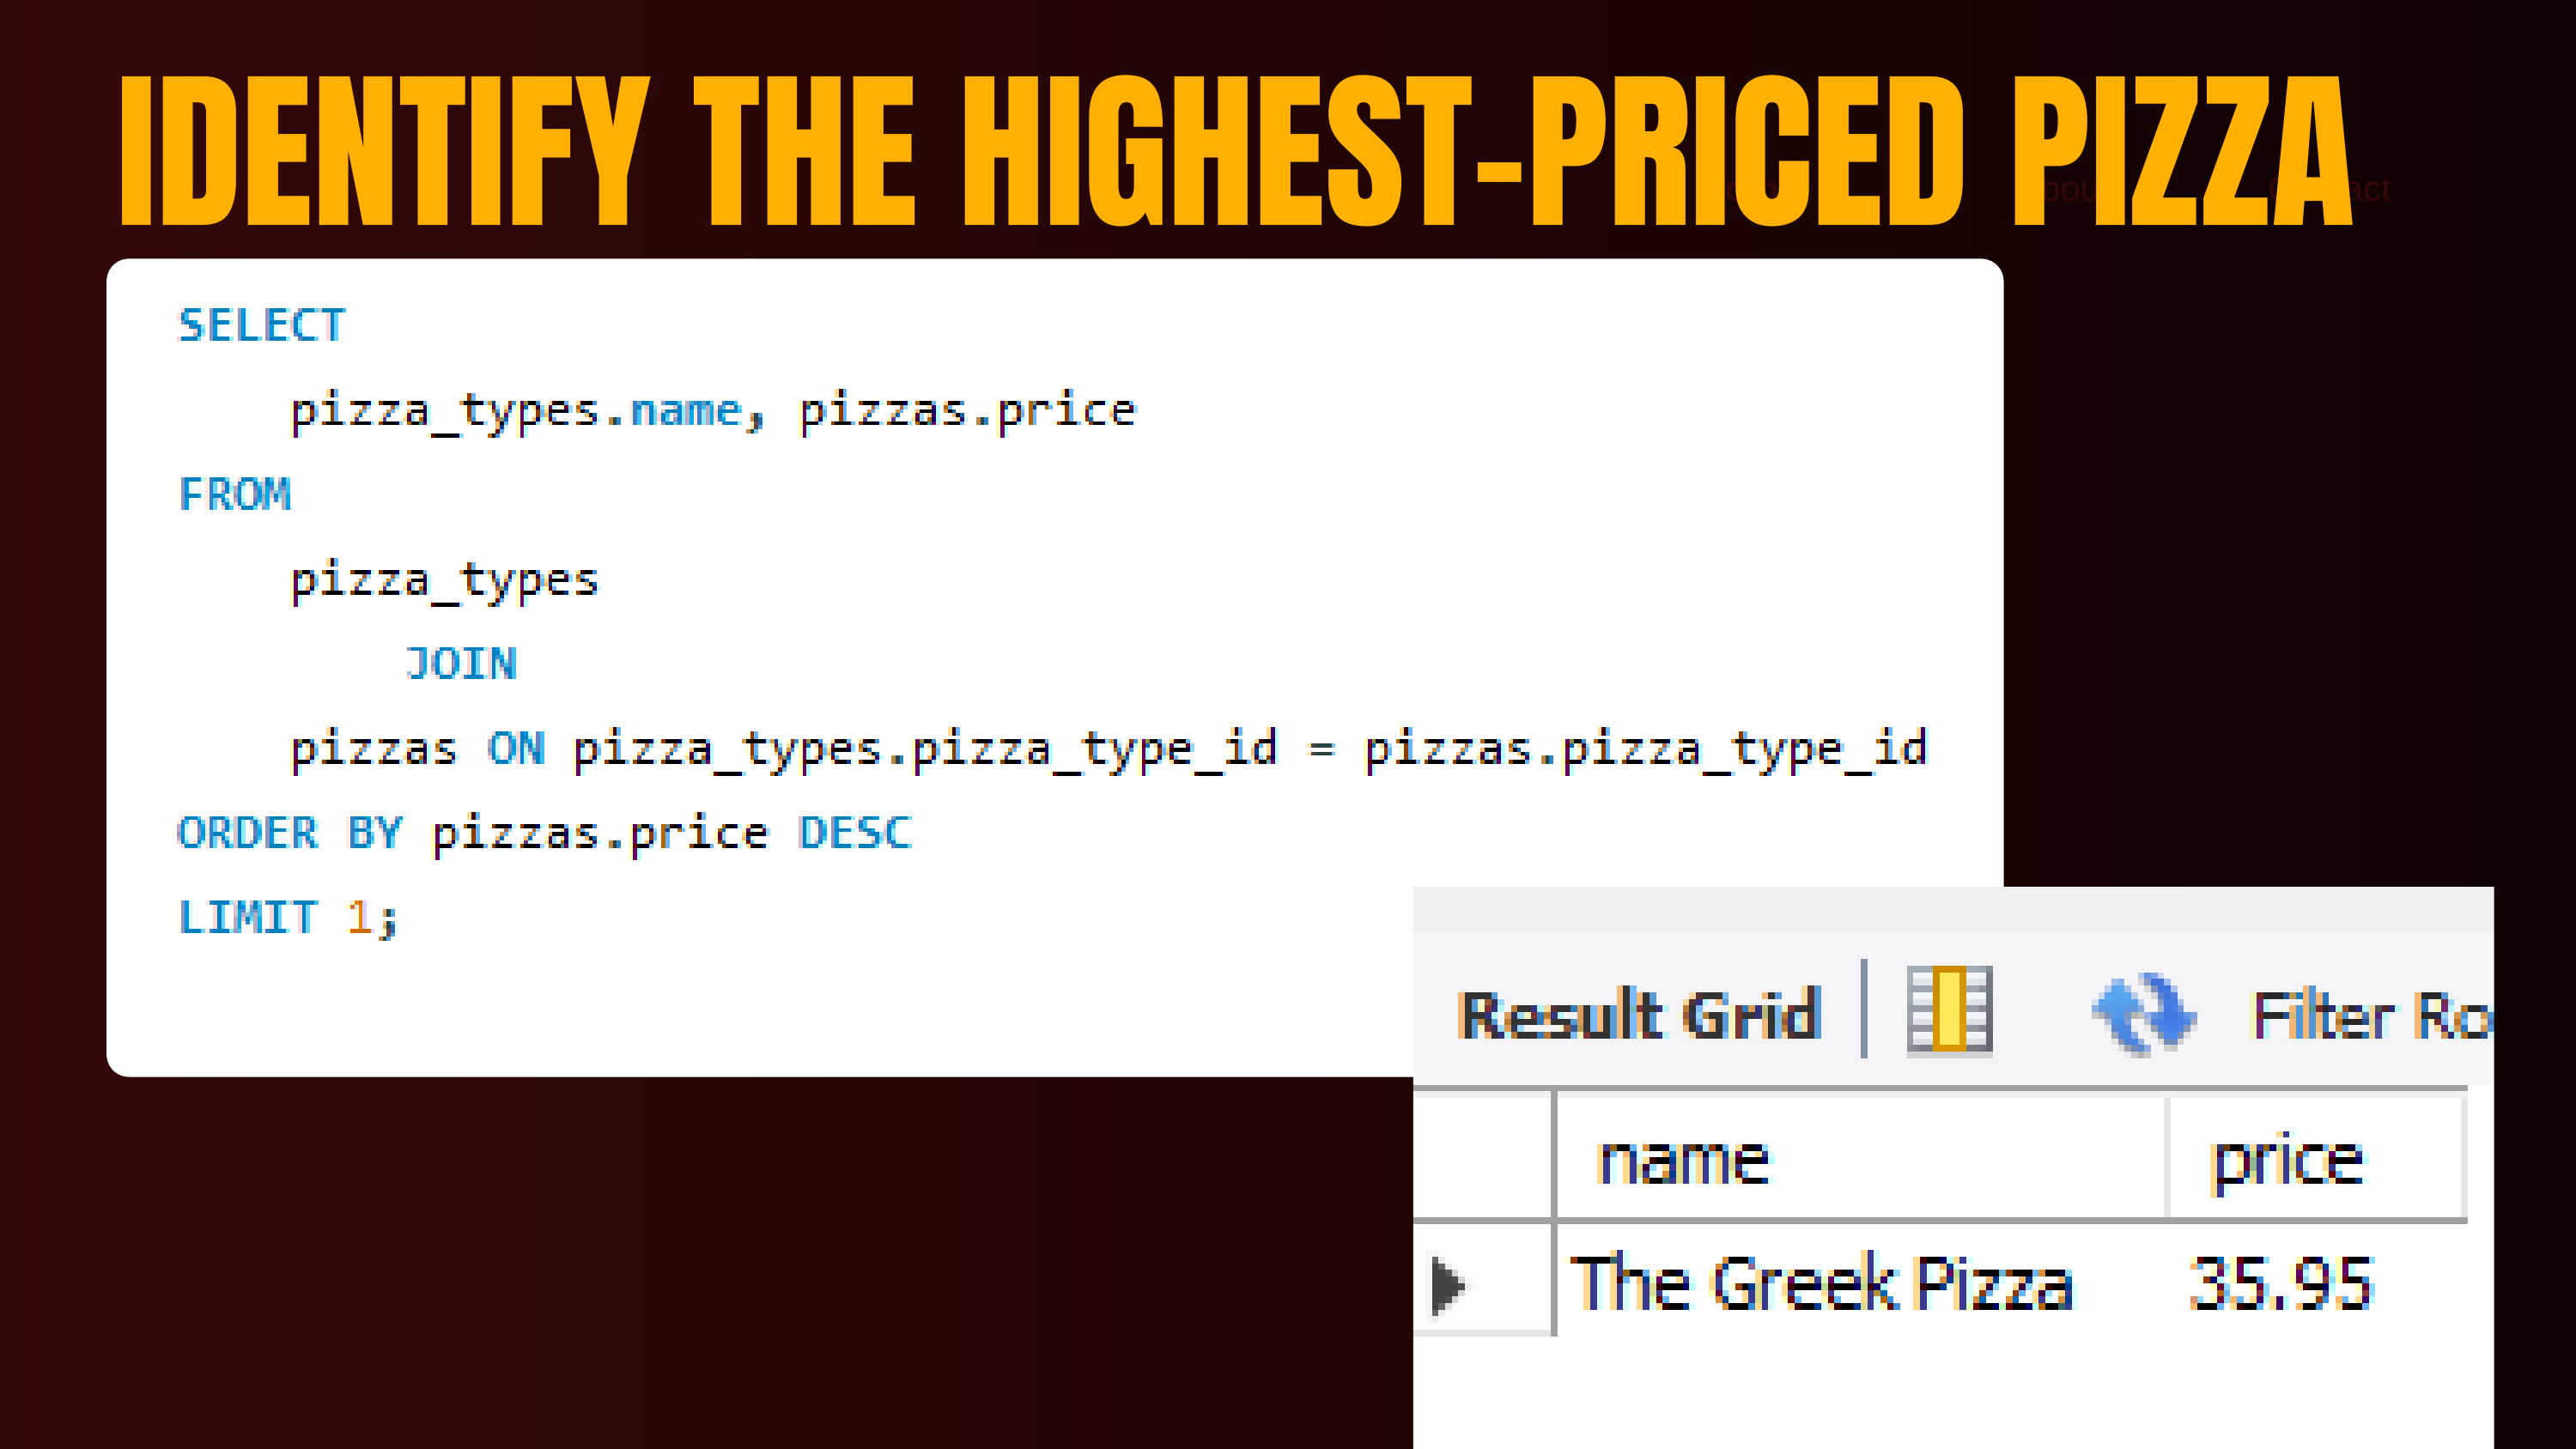

IDENTIFY THE HIGHEST-PRICED PIZZA
Home
About
Contact